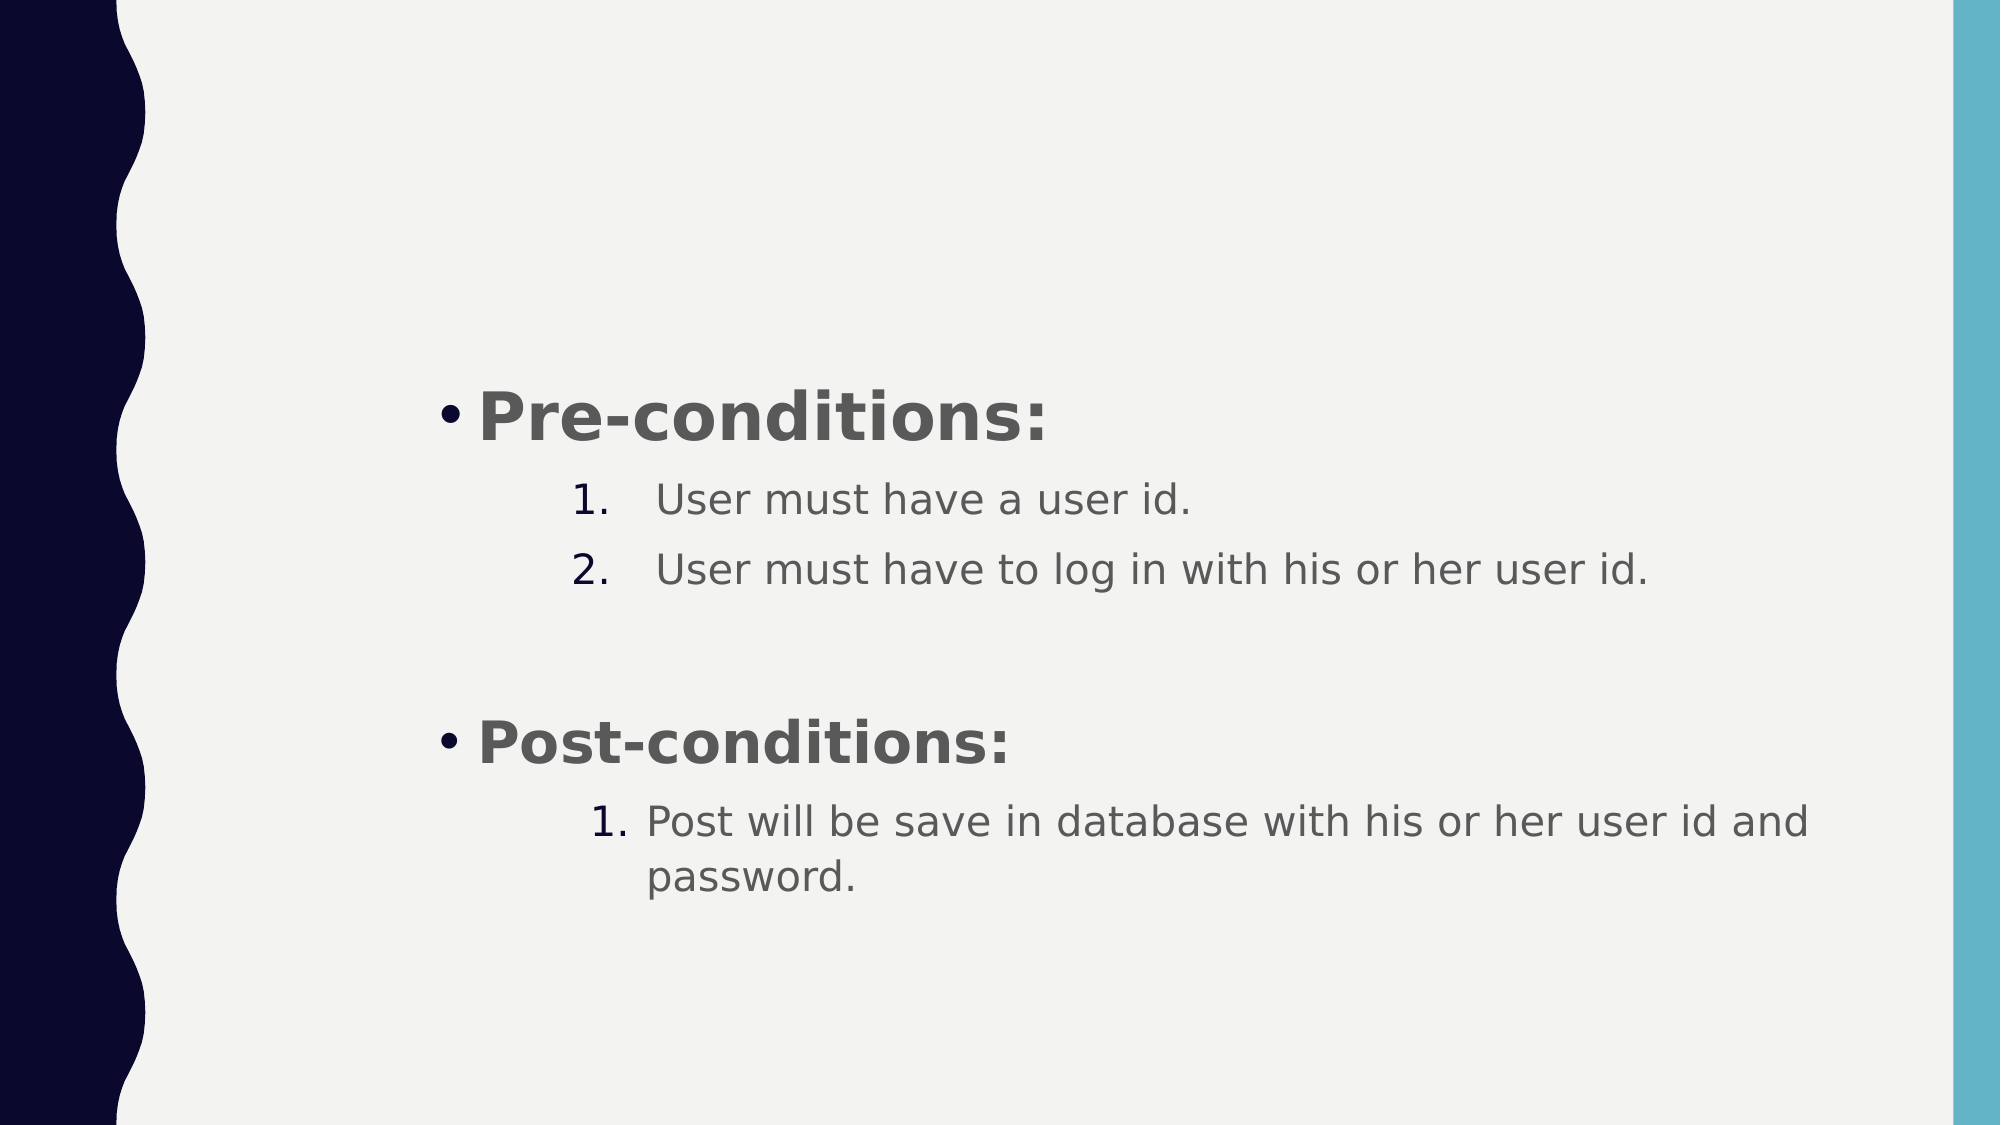

#
Pre-conditions:
User must have a user id.
User must have to log in with his or her user id.

Post-conditions:
Post will be save in database with his or her user id and password.